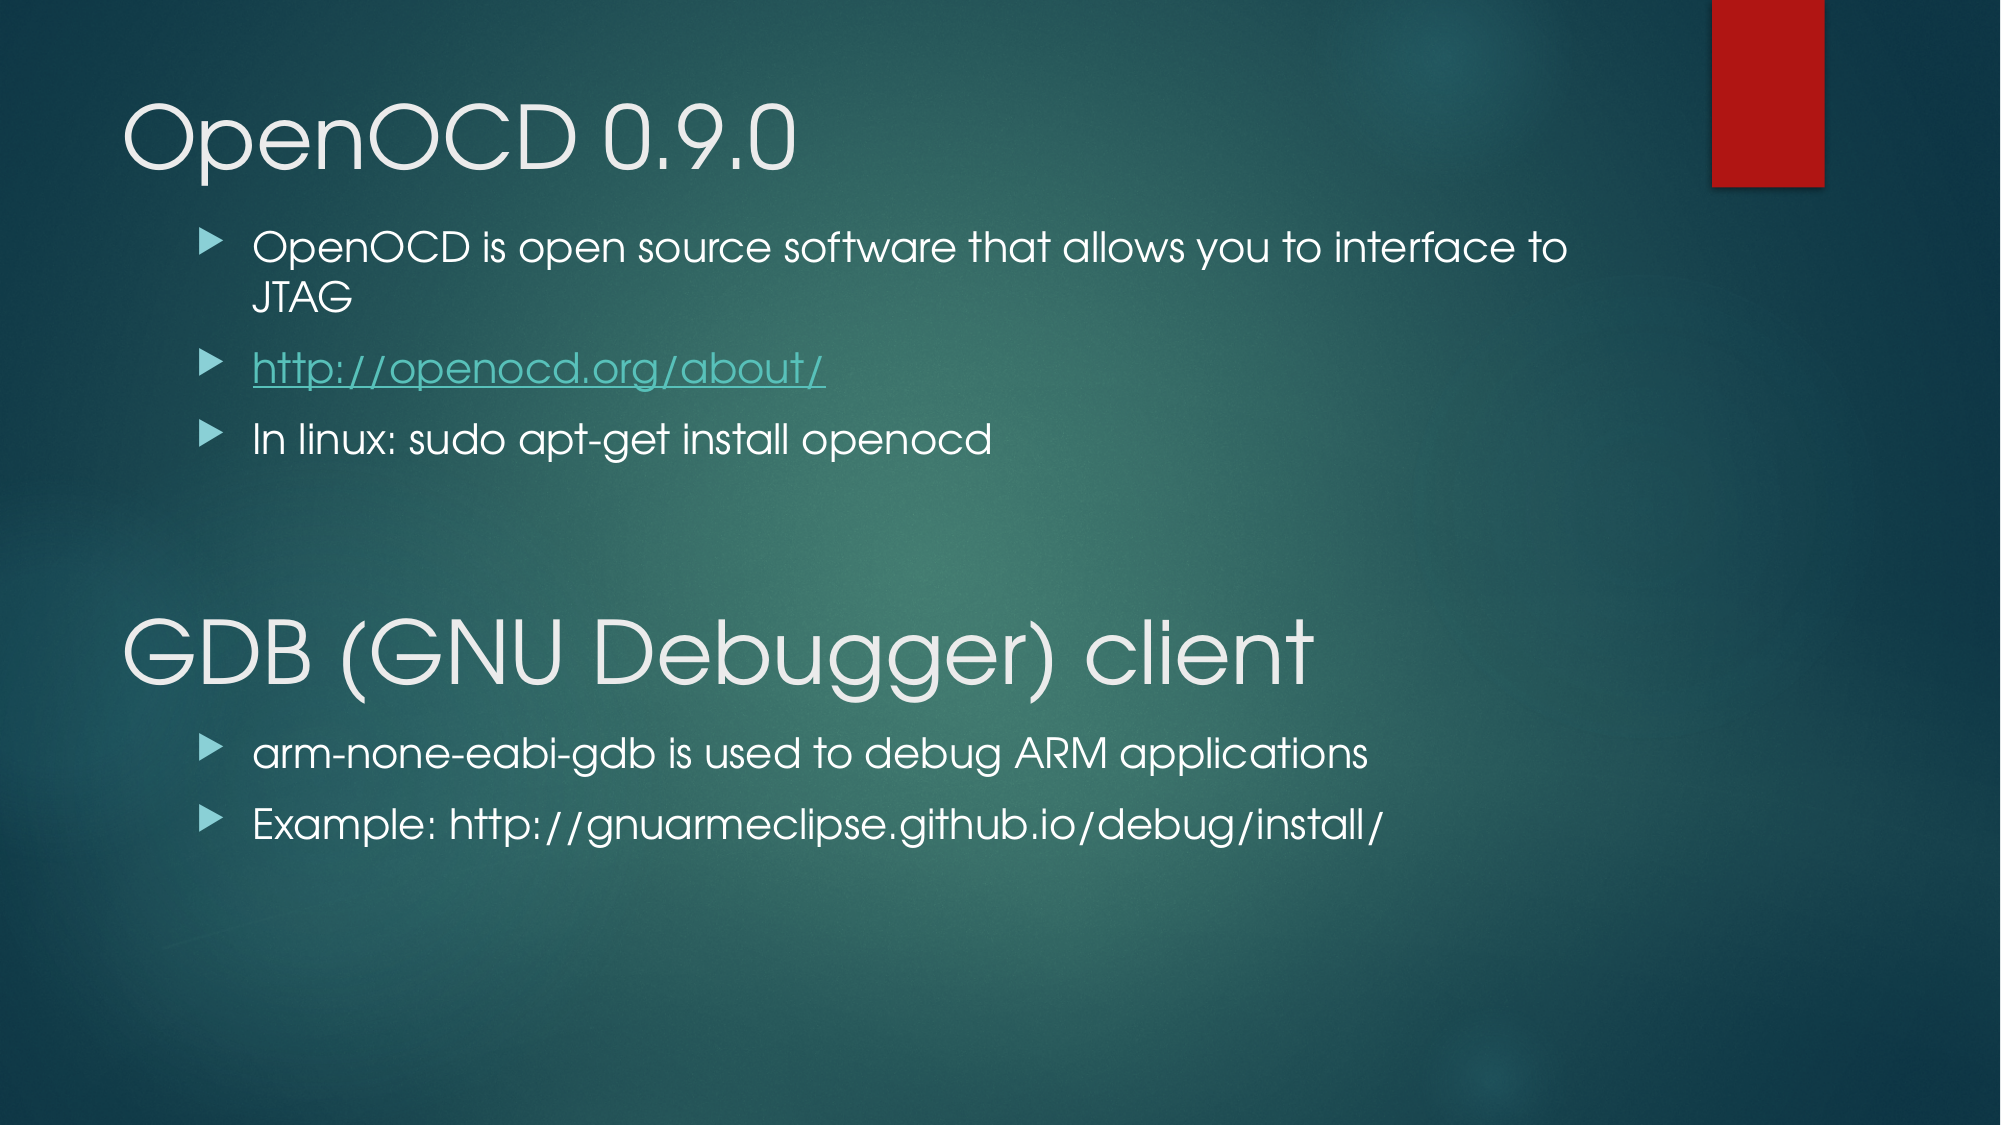

# OpenOCD 0.9.0
OpenOCD is open source software that allows you to interface to JTAG
http://openocd.org/about/
In linux: sudo apt-get install openocd

GDB (GNU Debugger) client
arm-none-eabi-gdb is used to debug ARM applications
Example: http://gnuarmeclipse.github.io/debug/install/